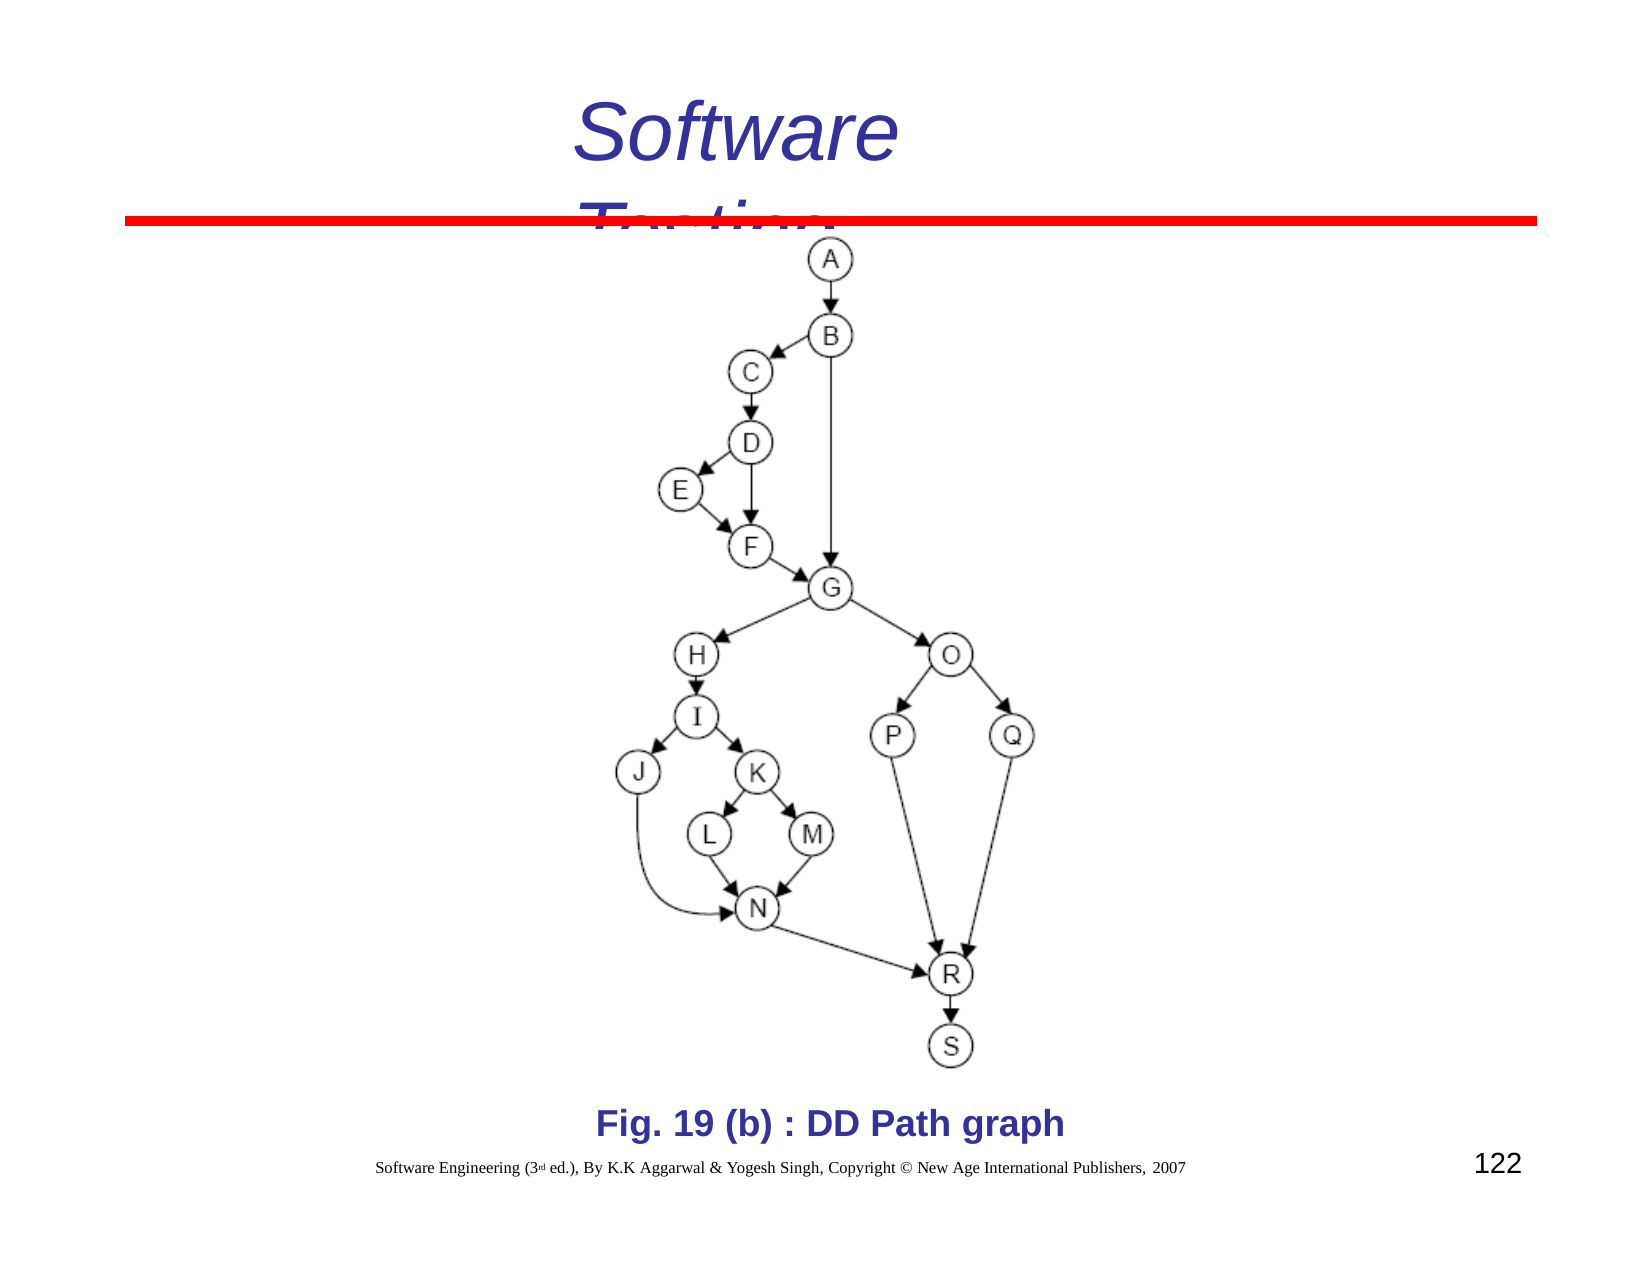

# Software Testing

Fig. 19 (b) : DD Path graph
122
Software Engineering (3rd  ed.), By K.K Aggarwal & Yogesh Singh, Copyright © New Age International Publishers, 2007